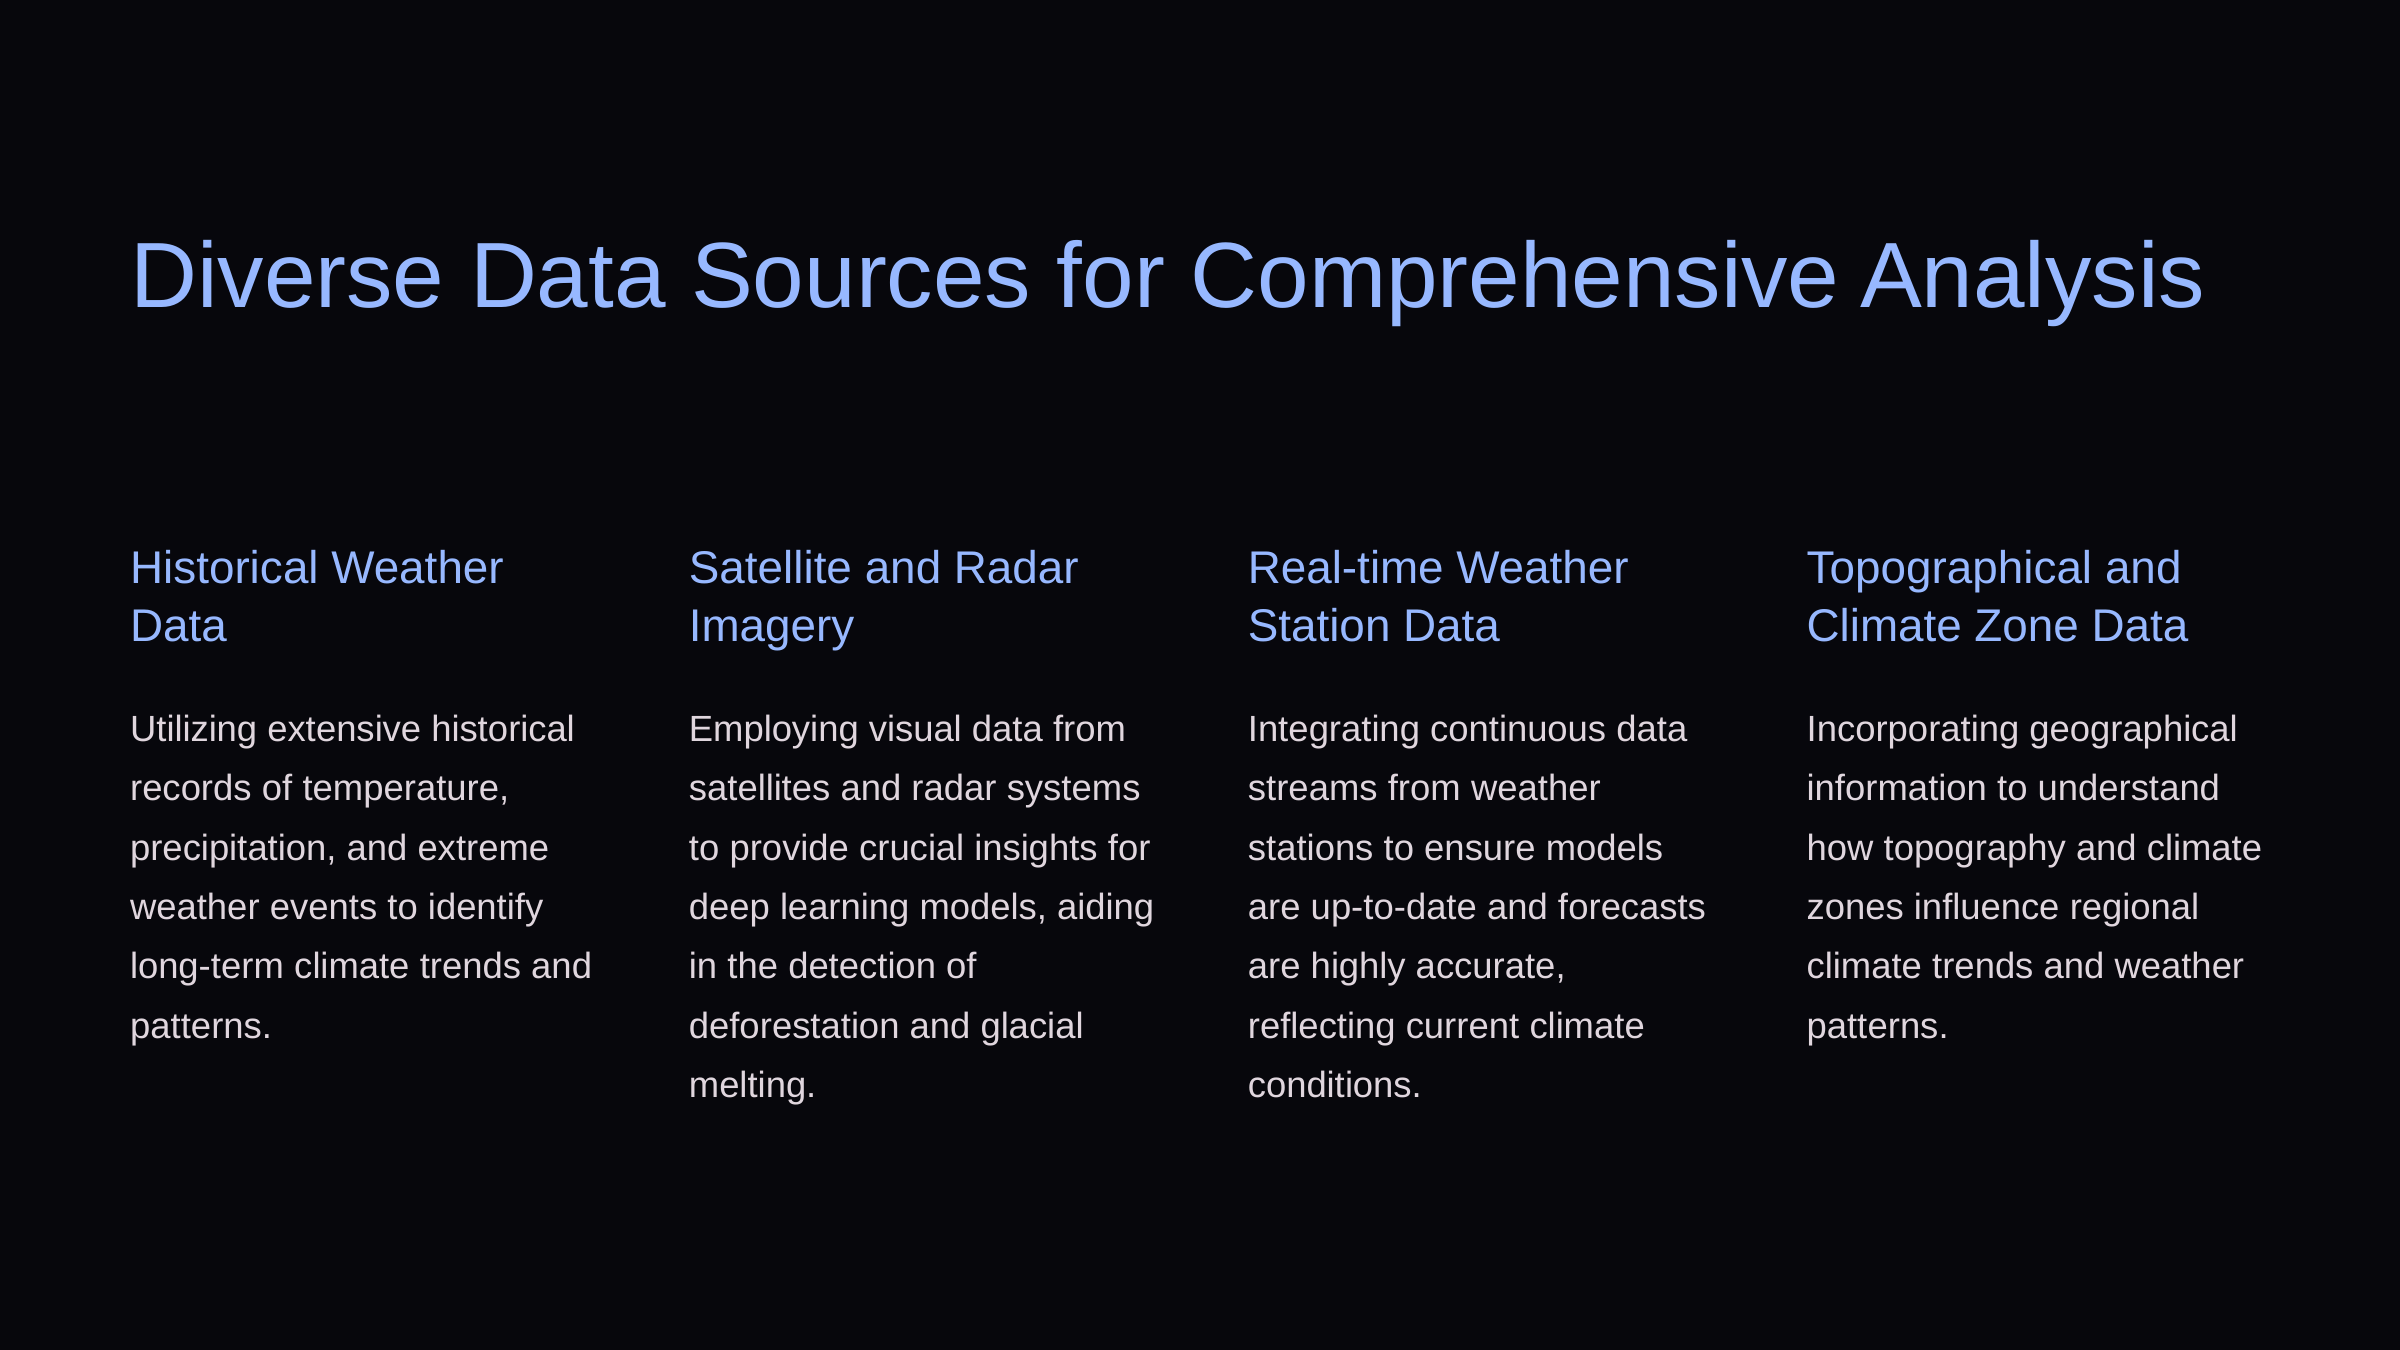

Diverse Data Sources for Comprehensive Analysis
Historical Weather Data
Satellite and Radar Imagery
Real-time Weather Station Data
Topographical and Climate Zone Data
Utilizing extensive historical records of temperature, precipitation, and extreme weather events to identify long-term climate trends and patterns.
Employing visual data from satellites and radar systems to provide crucial insights for deep learning models, aiding in the detection of deforestation and glacial melting.
Integrating continuous data streams from weather stations to ensure models are up-to-date and forecasts are highly accurate, reflecting current climate conditions.
Incorporating geographical information to understand how topography and climate zones influence regional climate trends and weather patterns.